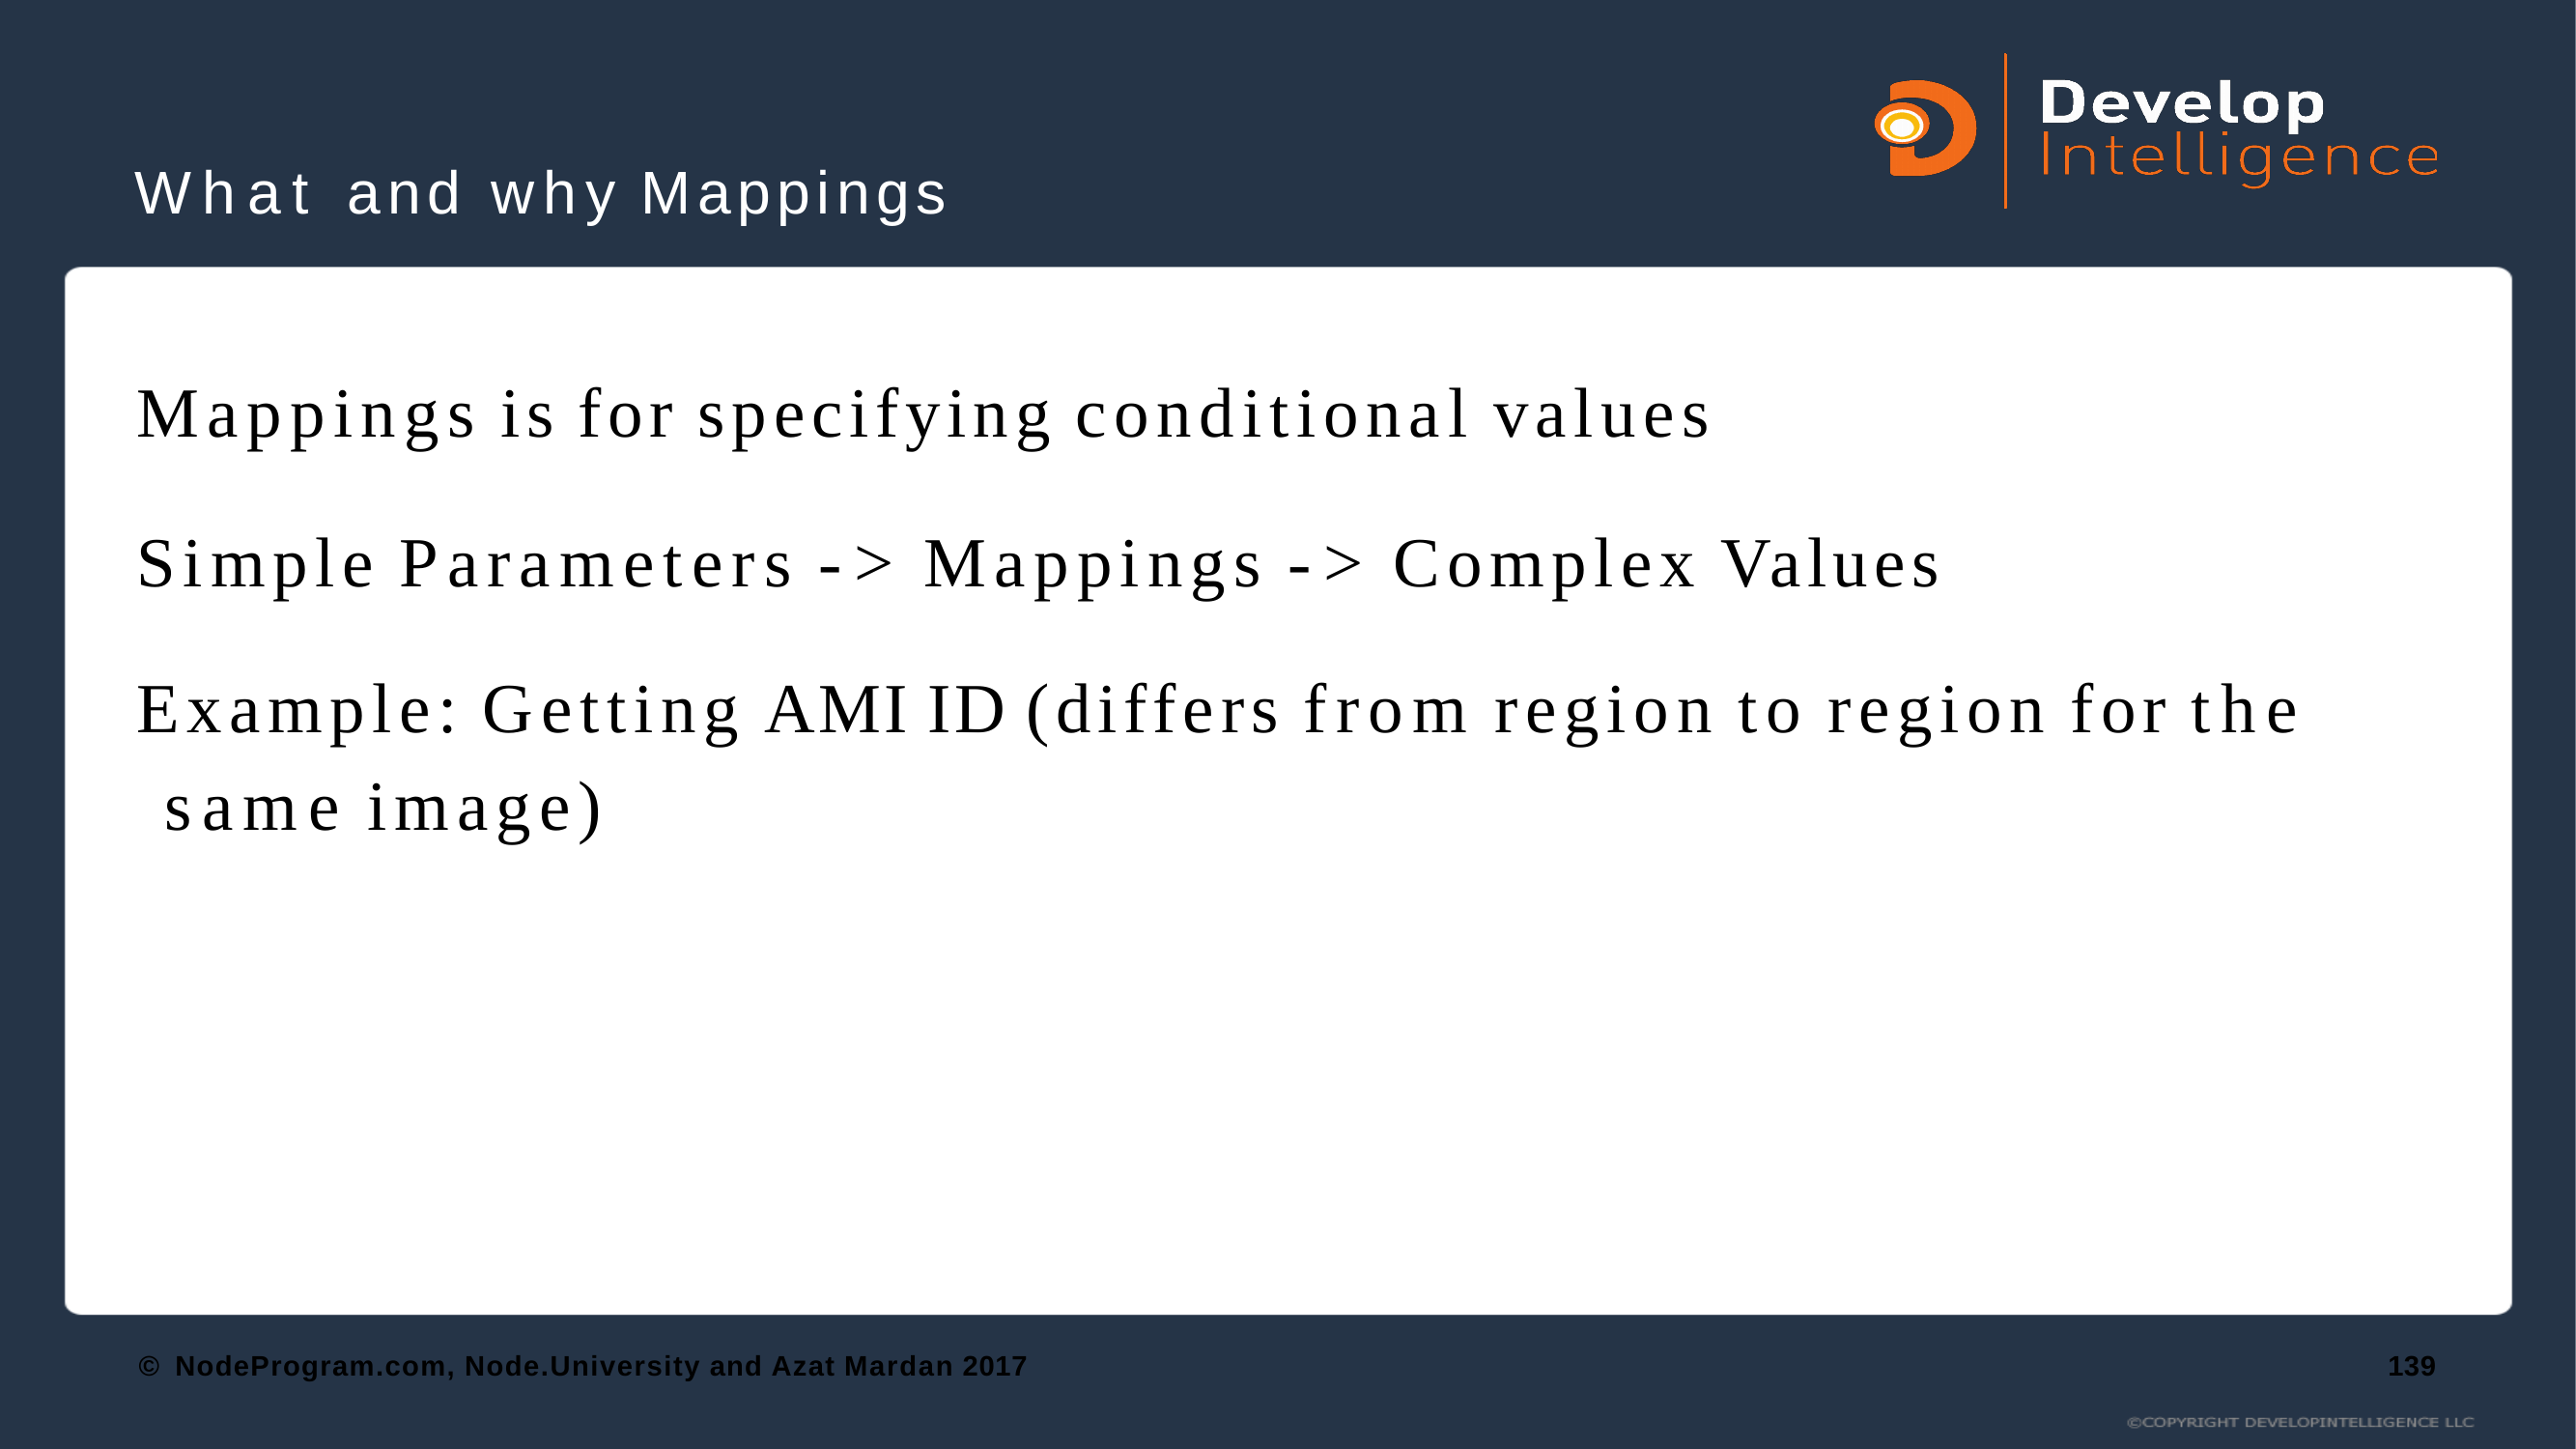

# What and why Mappings
Mappings is for specifying conditional values
Simple Parameters -> Mappings -> Complex Values
Example: Getting AMI ID (differs from region to region for the  same image)
© NodeProgram.com, Node.University and Azat Mardan 2017
139